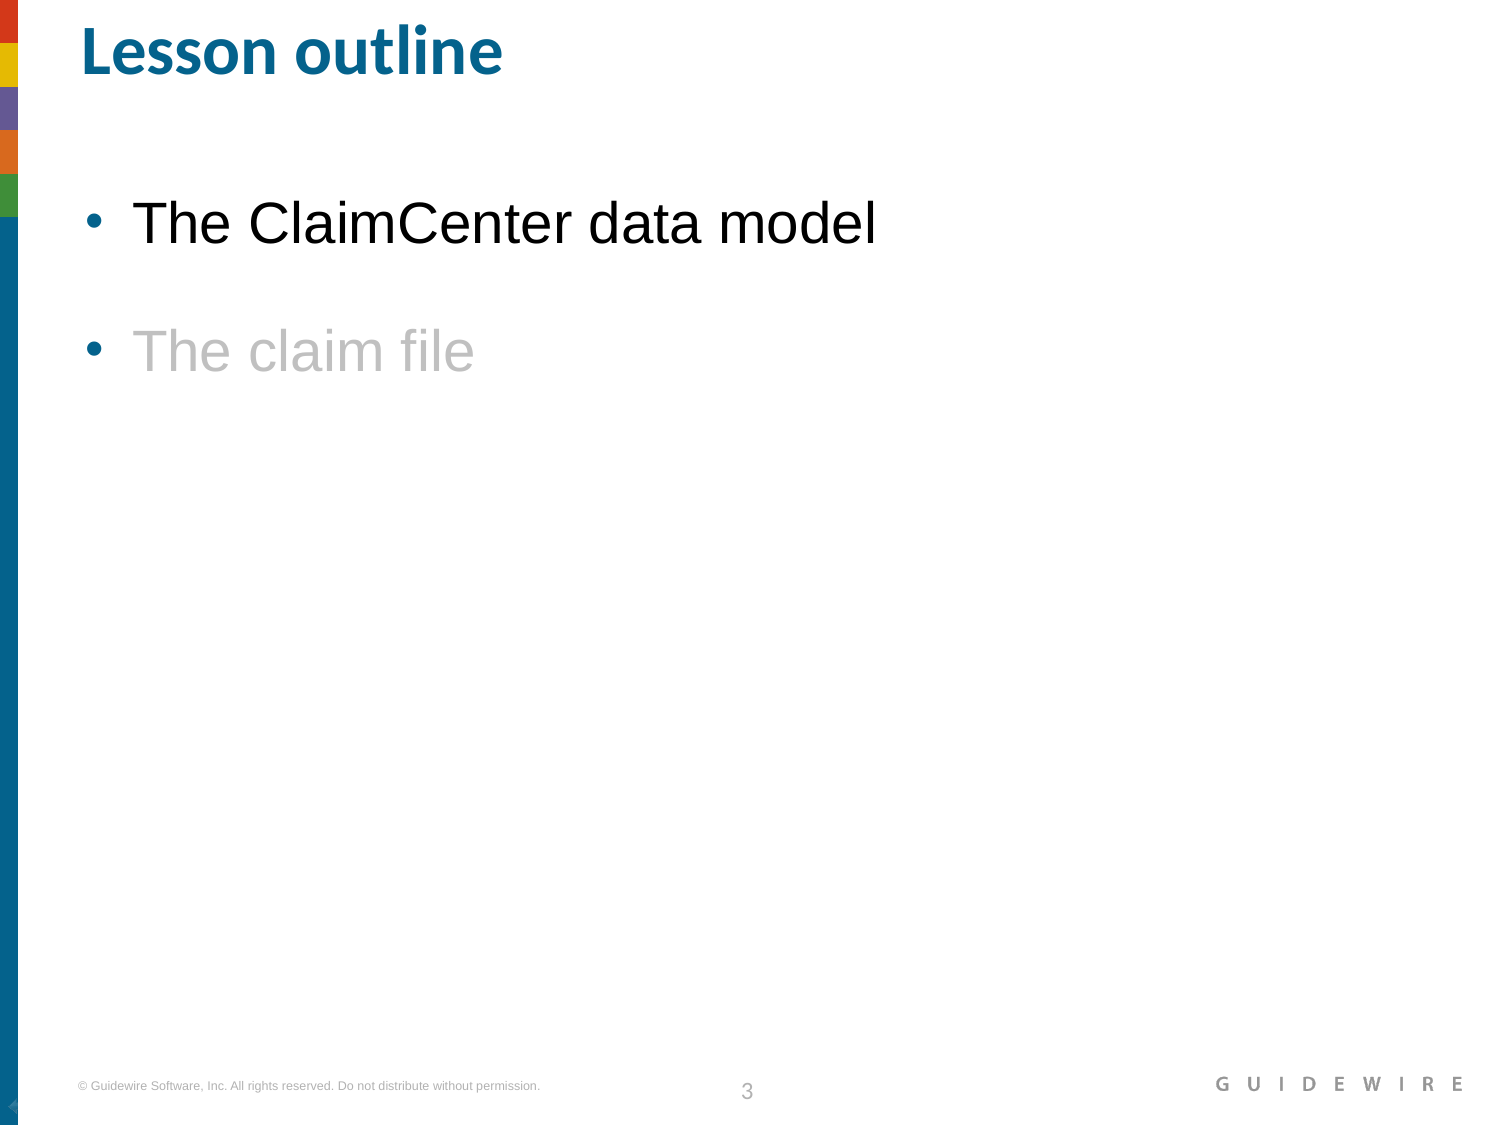

# Lesson outline
The ClaimCenter data model
The claim file